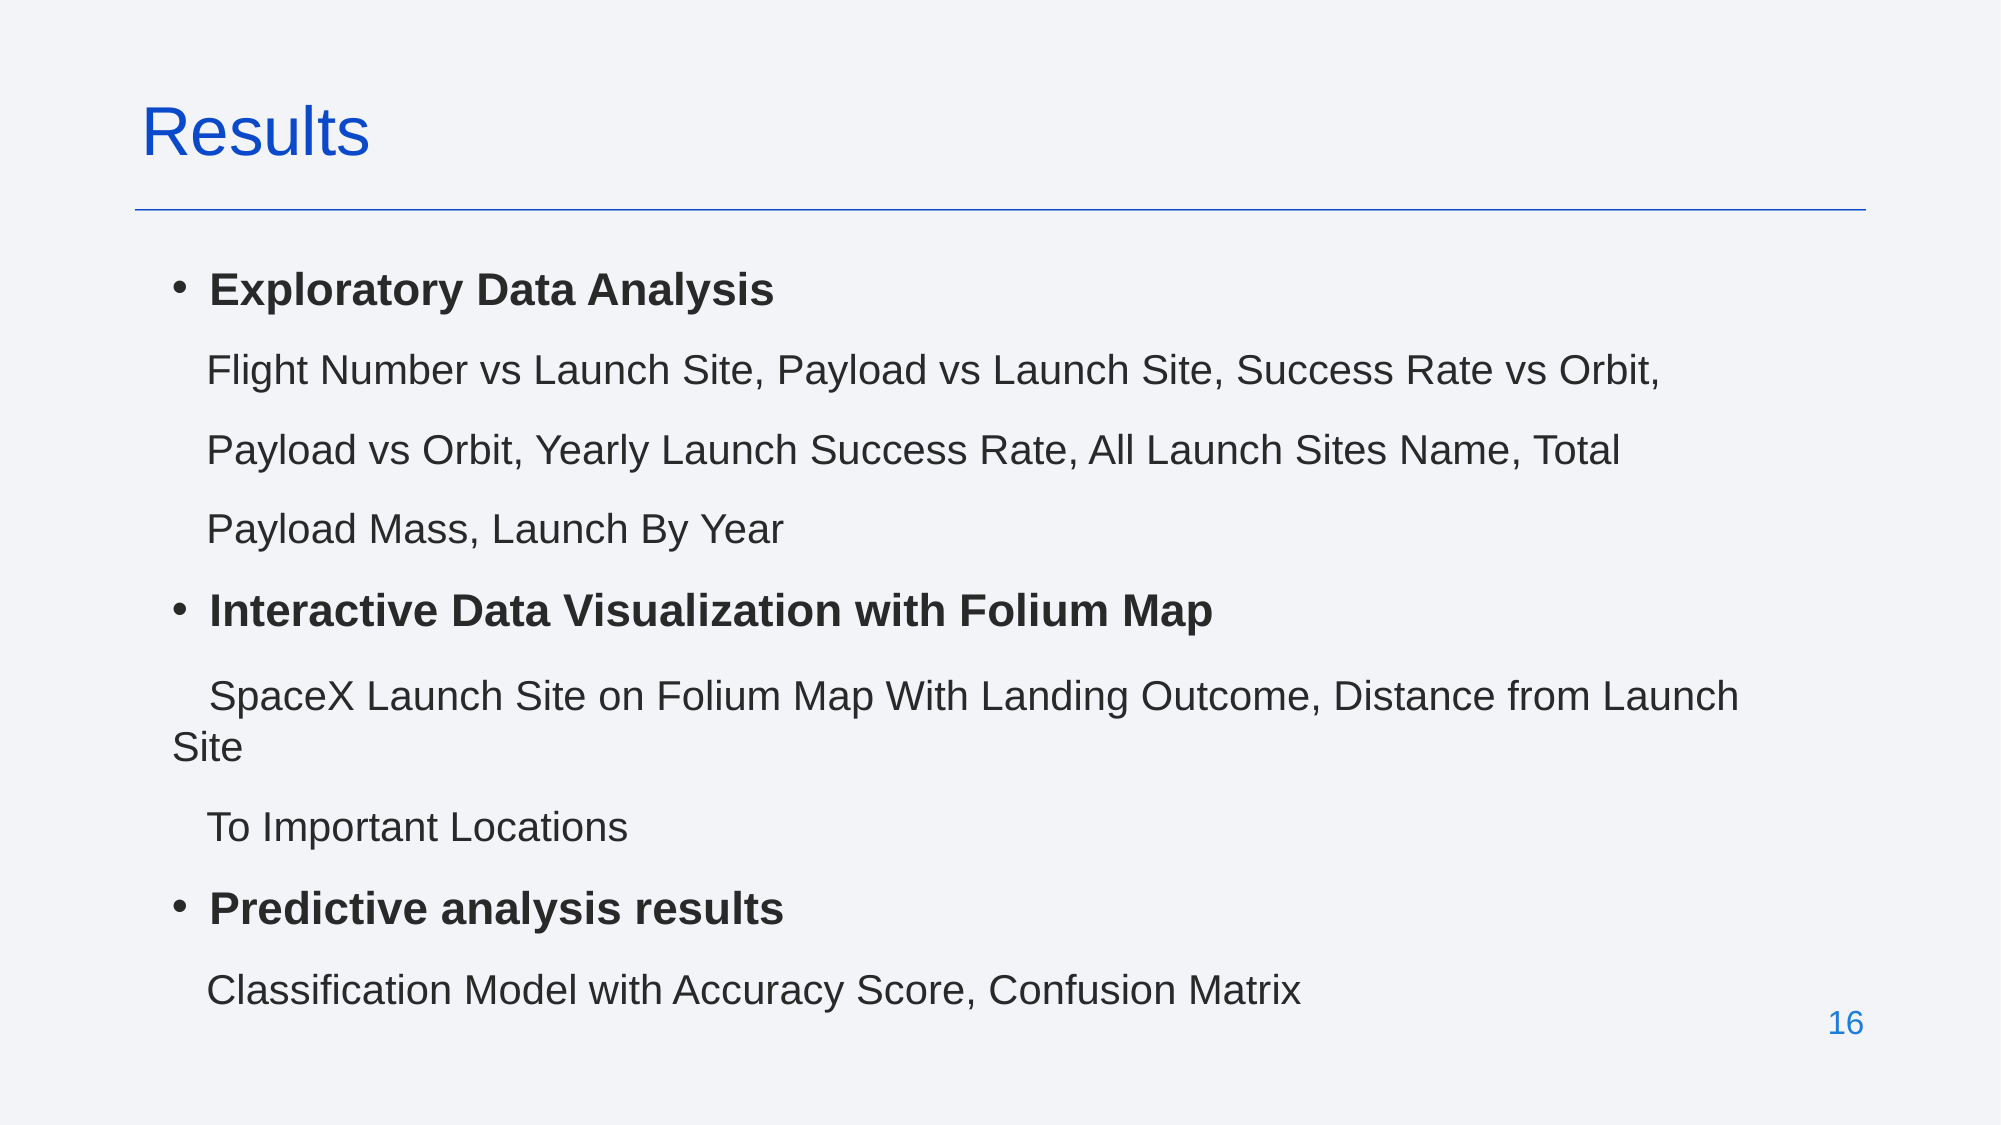

Results
Exploratory Data Analysis
   Flight Number vs Launch Site, Payload vs Launch Site, Success Rate vs Orbit,
   Payload vs Orbit, Yearly Launch Success Rate, All Launch Sites Name, Total
   Payload Mass, Launch By Year
Interactive Data Visualization with Folium Map
   SpaceX Launch Site on Folium Map With Landing Outcome, Distance from Launch Site
   To Important Locations
Predictive analysis results
   Classification Model with Accuracy Score, Confusion Matrix

16